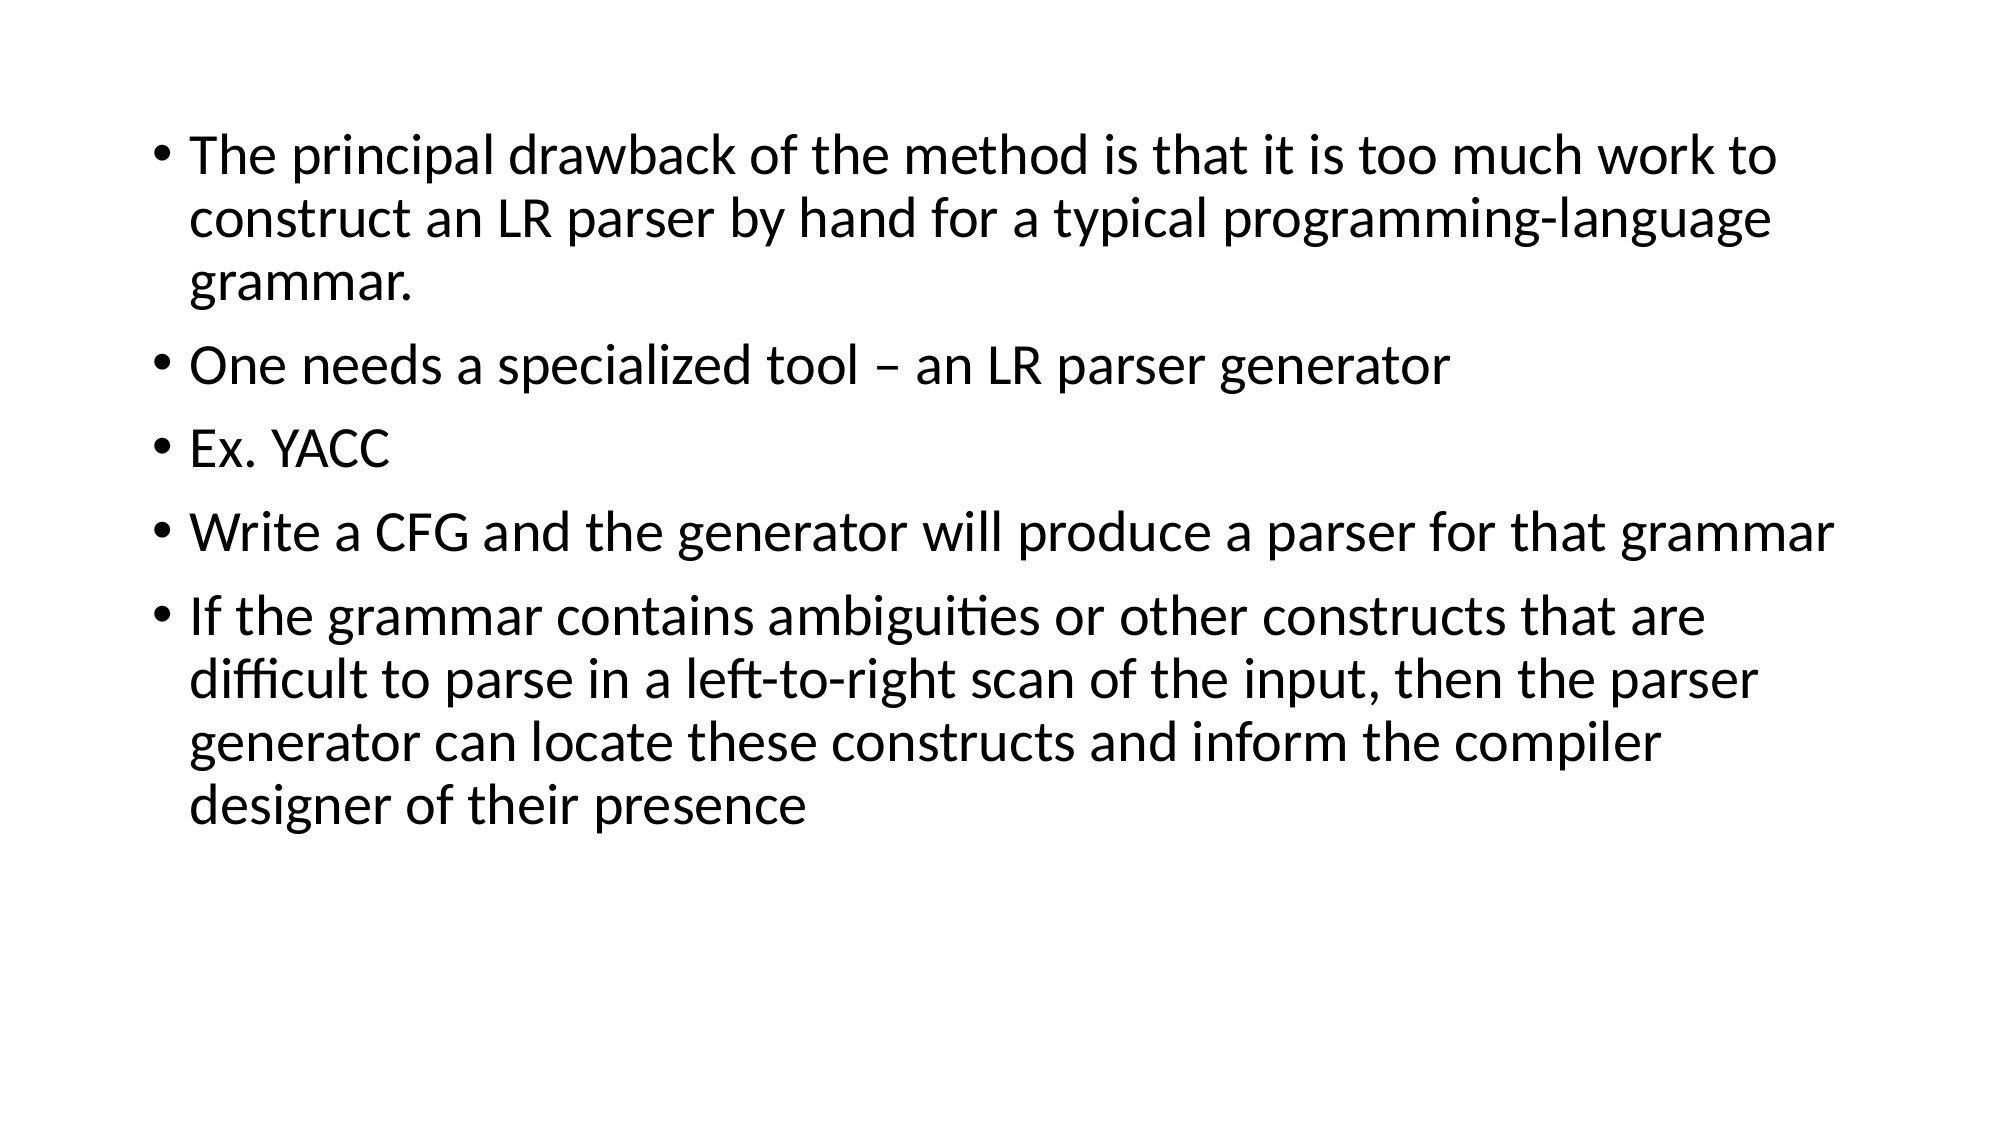

The principal drawback of the method is that it is too much work to construct an LR parser by hand for a typical programming-language grammar.
One needs a specialized tool – an LR parser generator
Ex. YACC
Write a CFG and the generator will produce a parser for that grammar
If the grammar contains ambiguities or other constructs that are difficult to parse in a left-to-right scan of the input, then the parser generator can locate these constructs and inform the compiler designer of their presence